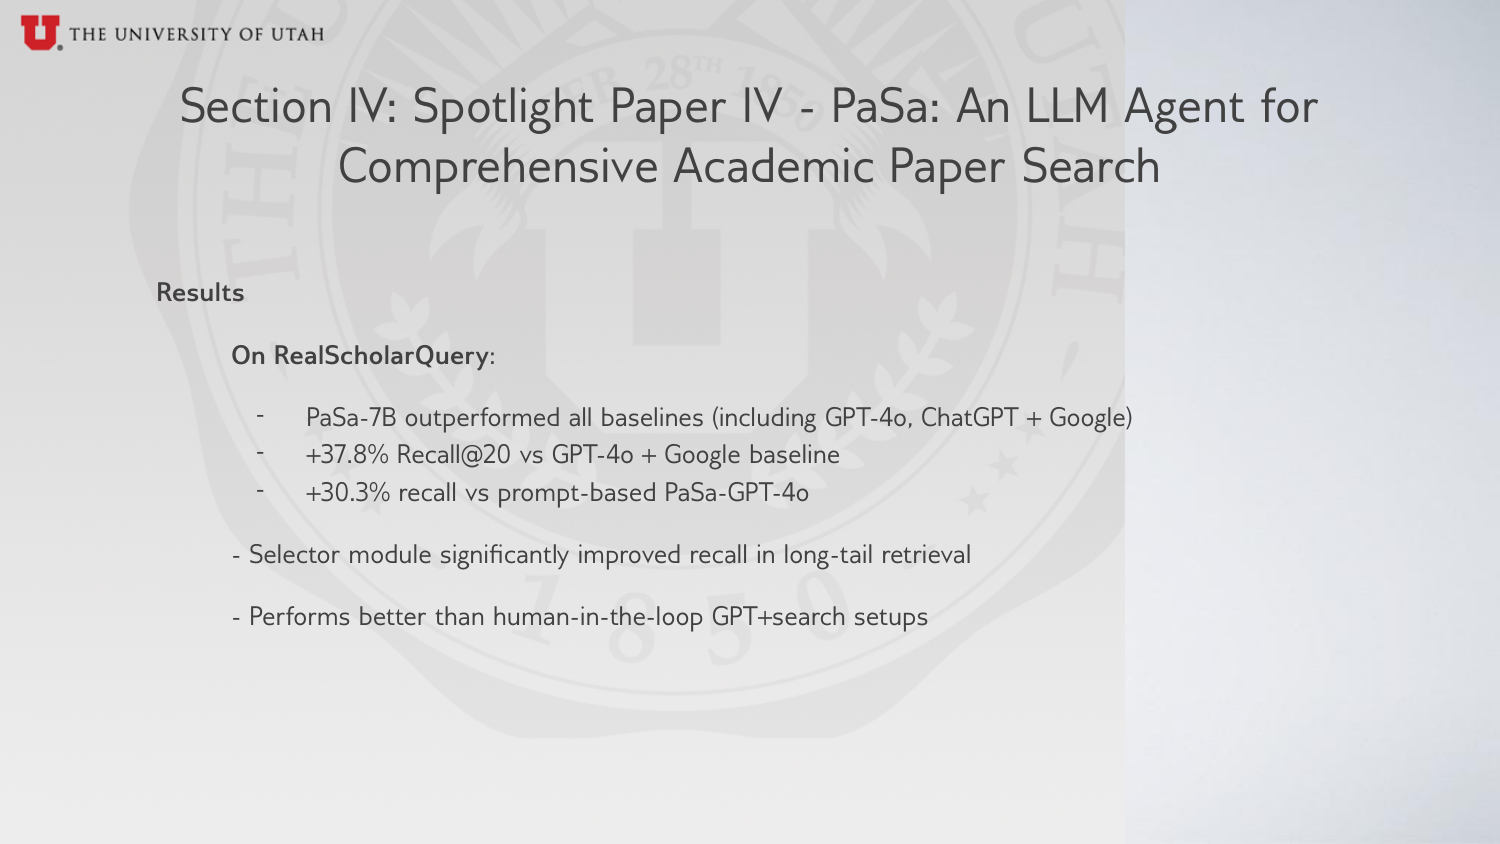

Section IV: Spotlight Paper IV - PaSa: An LLM Agent for Comprehensive Academic Paper Search
Results
On RealScholarQuery:
PaSa-7B outperformed all baselines (including GPT-4o, ChatGPT + Google)
+37.8% Recall@20 vs GPT-4o + Google baseline
+30.3% recall vs prompt-based PaSa-GPT-4o
- Selector module significantly improved recall in long-tail retrieval
- Performs better than human-in-the-loop GPT+search setups